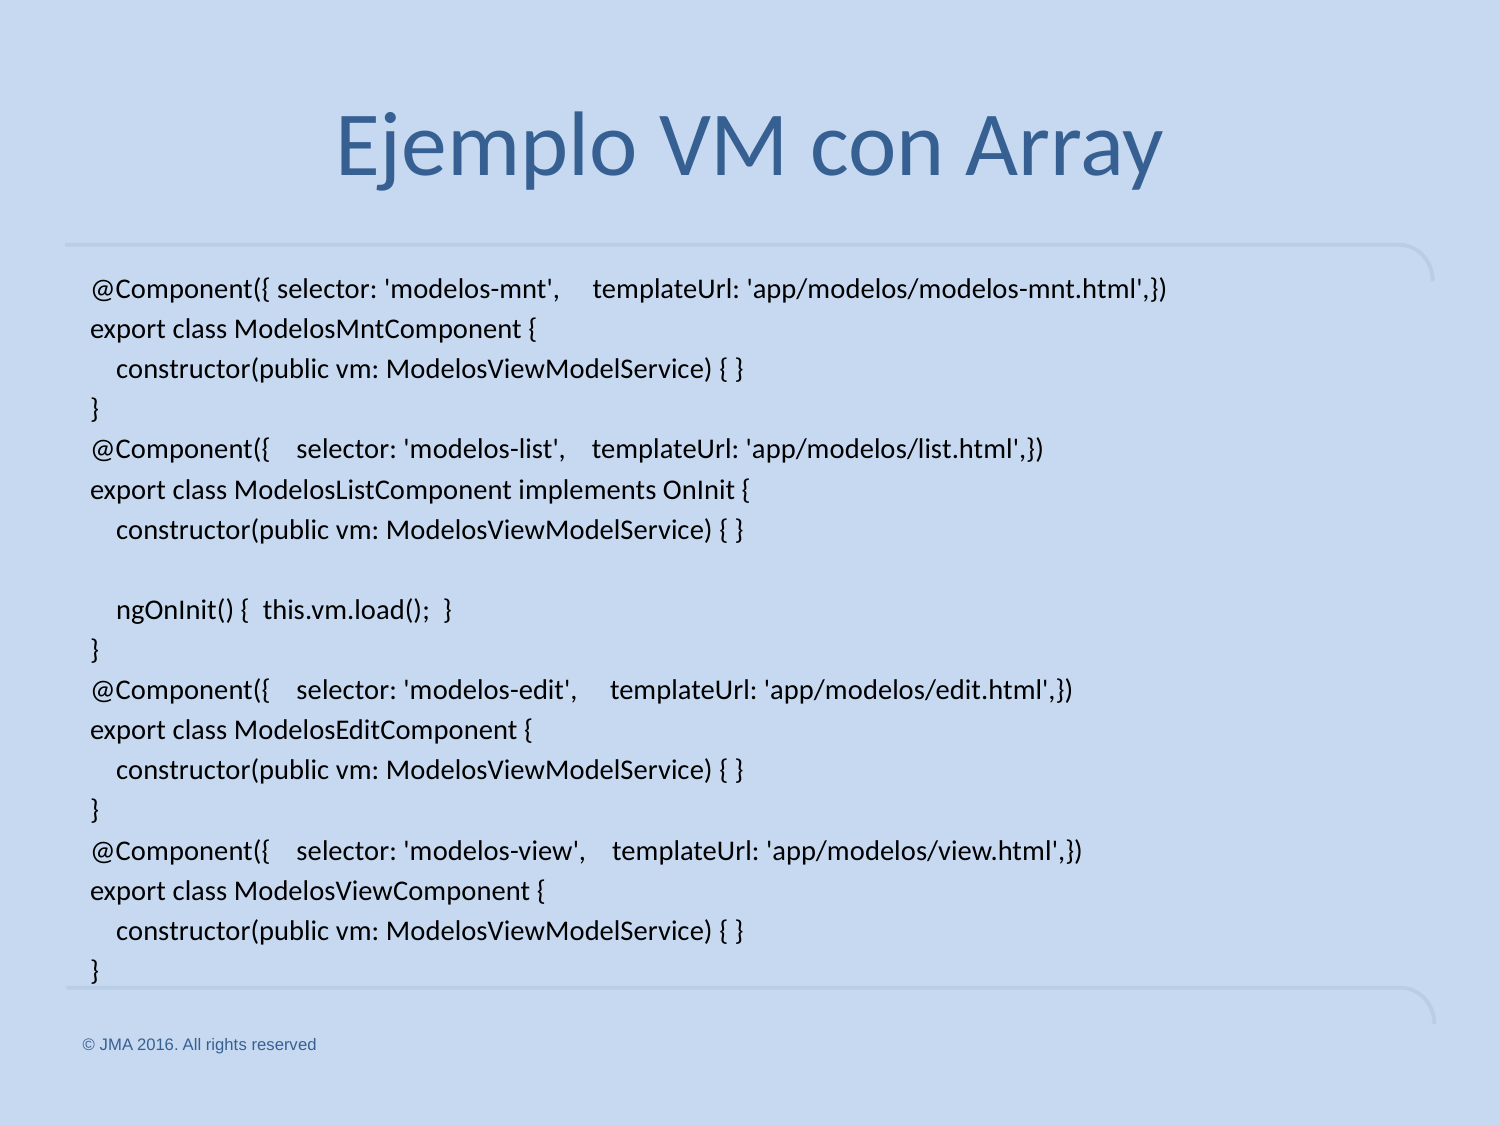

# Ejemplo VM con Array
@Component({ selector: 'modelos-mnt',     templateUrl: 'app/modelos/modelos-mnt.html',})
export class ModelosMntComponent {
    constructor(public vm: ModelosViewModelService) { }
}
@Component({    selector: 'modelos-list',    templateUrl: 'app/modelos/list.html',})
export class ModelosListComponent implements OnInit {
    constructor(public vm: ModelosViewModelService) { }

    ngOnInit() {  this.vm.load();  }
}
@Component({    selector: 'modelos-edit',     templateUrl: 'app/modelos/edit.html',})
export class ModelosEditComponent {
    constructor(public vm: ModelosViewModelService) { }
}
@Component({    selector: 'modelos-view',    templateUrl: 'app/modelos/view.html',})
export class ModelosViewComponent {
    constructor(public vm: ModelosViewModelService) { }
}